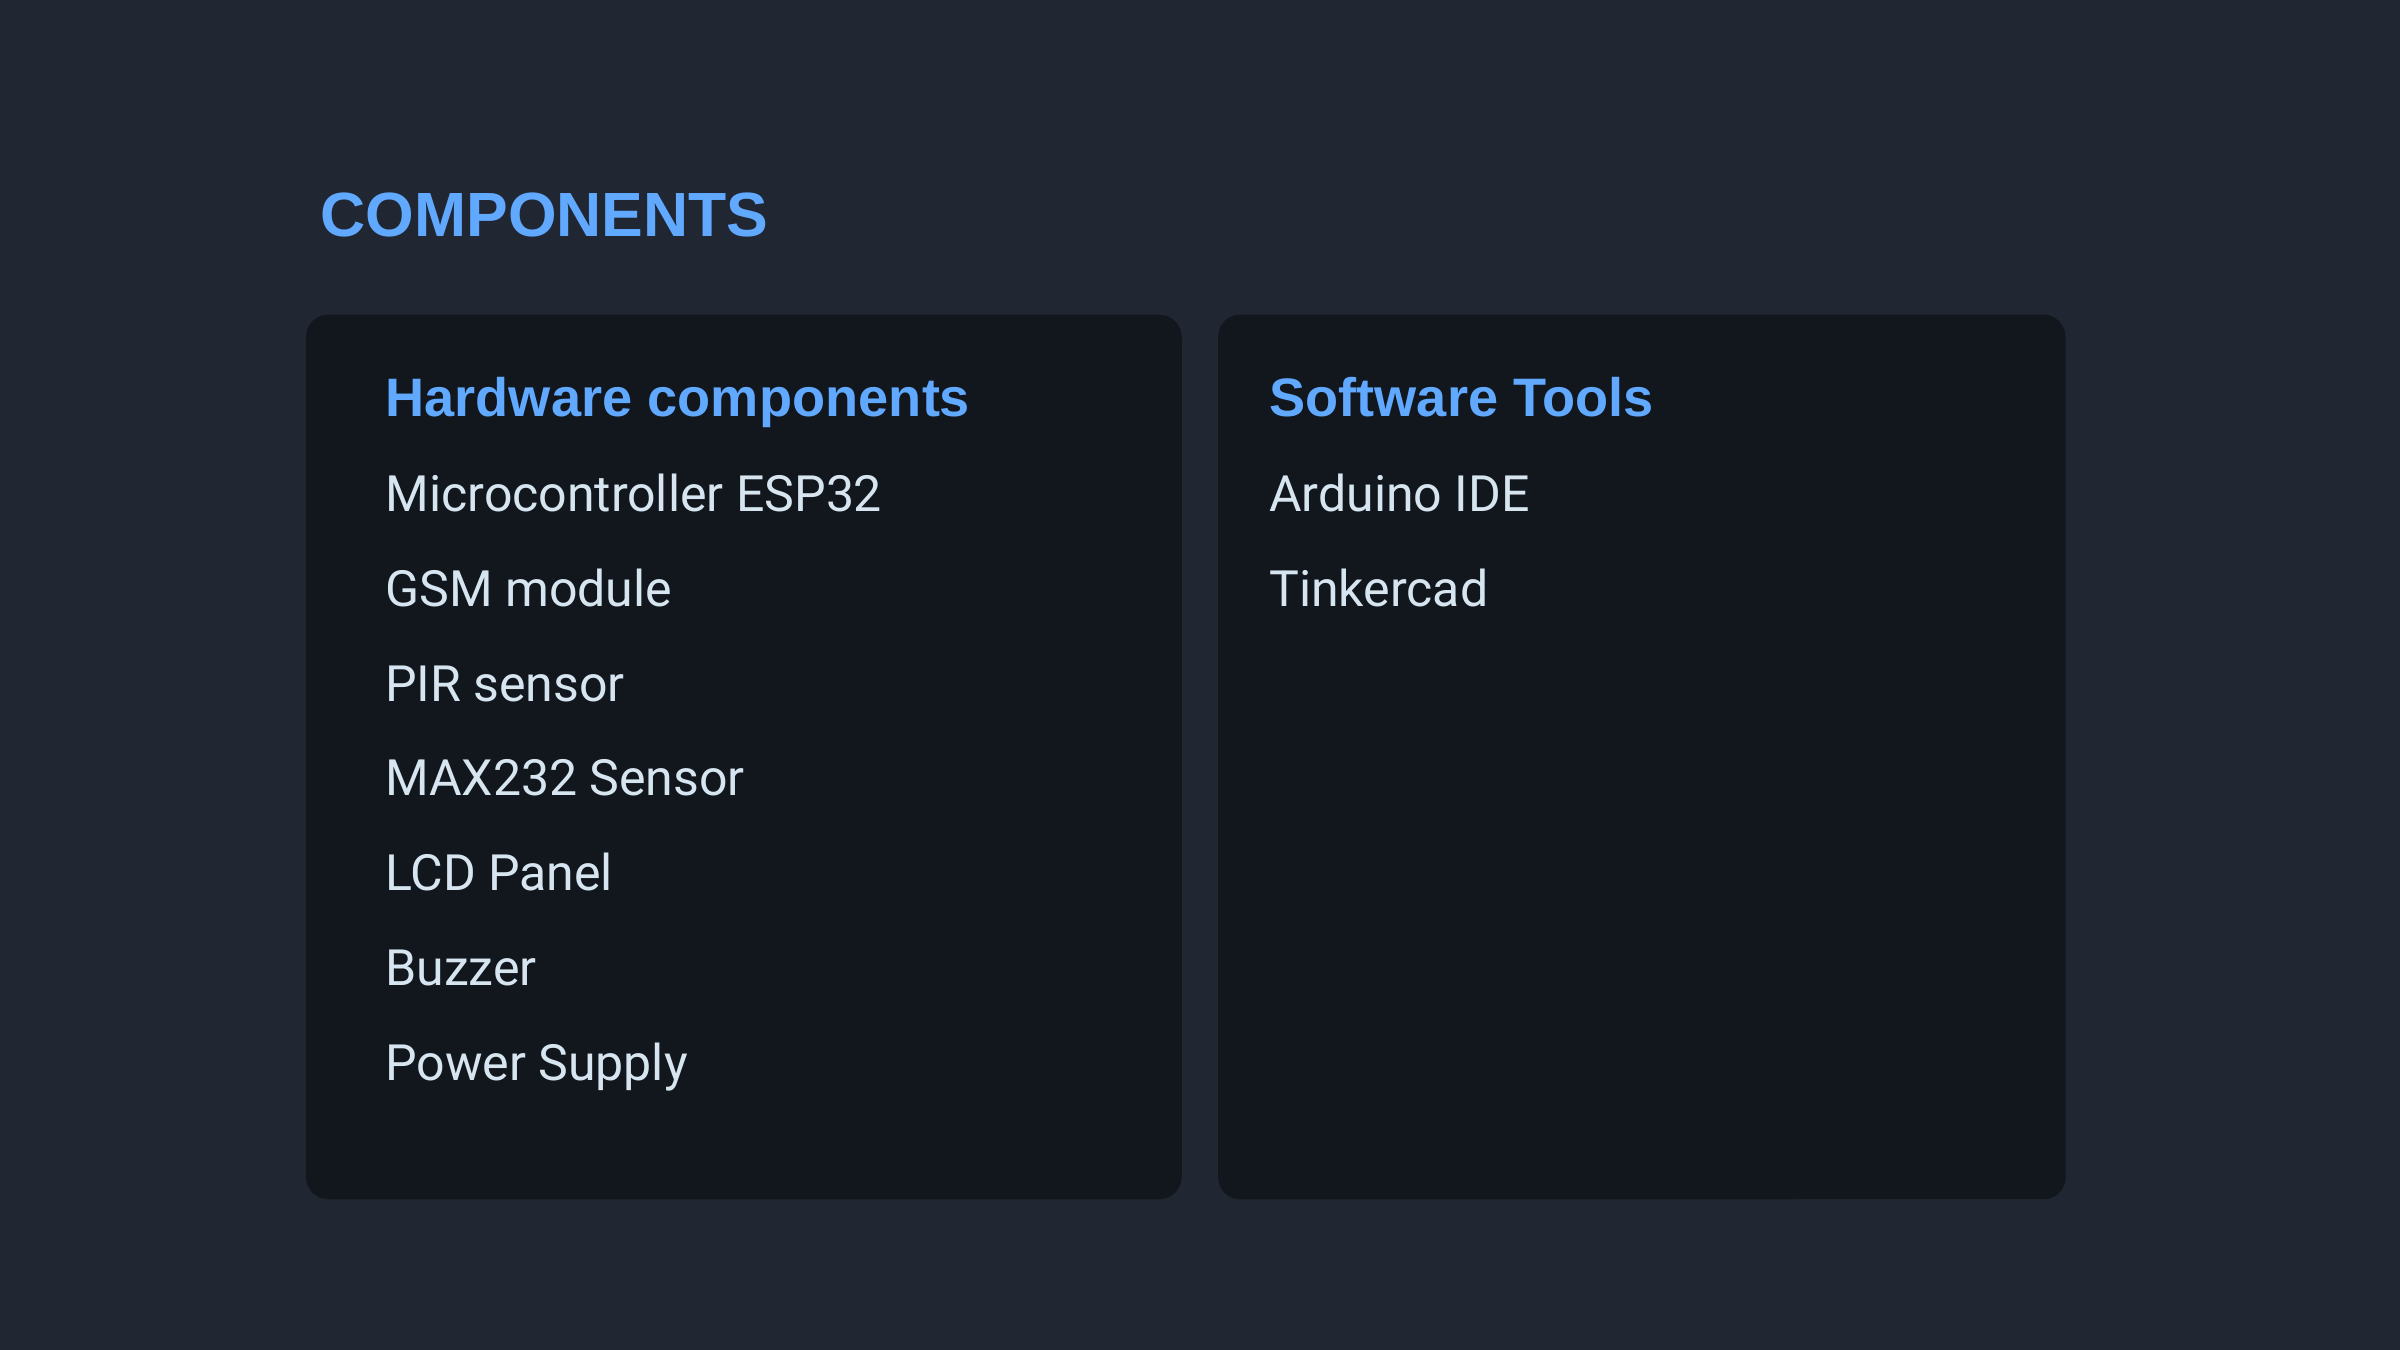

COMPONENTS

Hardware components
Software Tools
Microcontroller ESP32
Arduino IDE
GSM module
Tinkercad
PIR sensor

MAX232 Sensor
LCD Panel
Buzzer
Power Supply